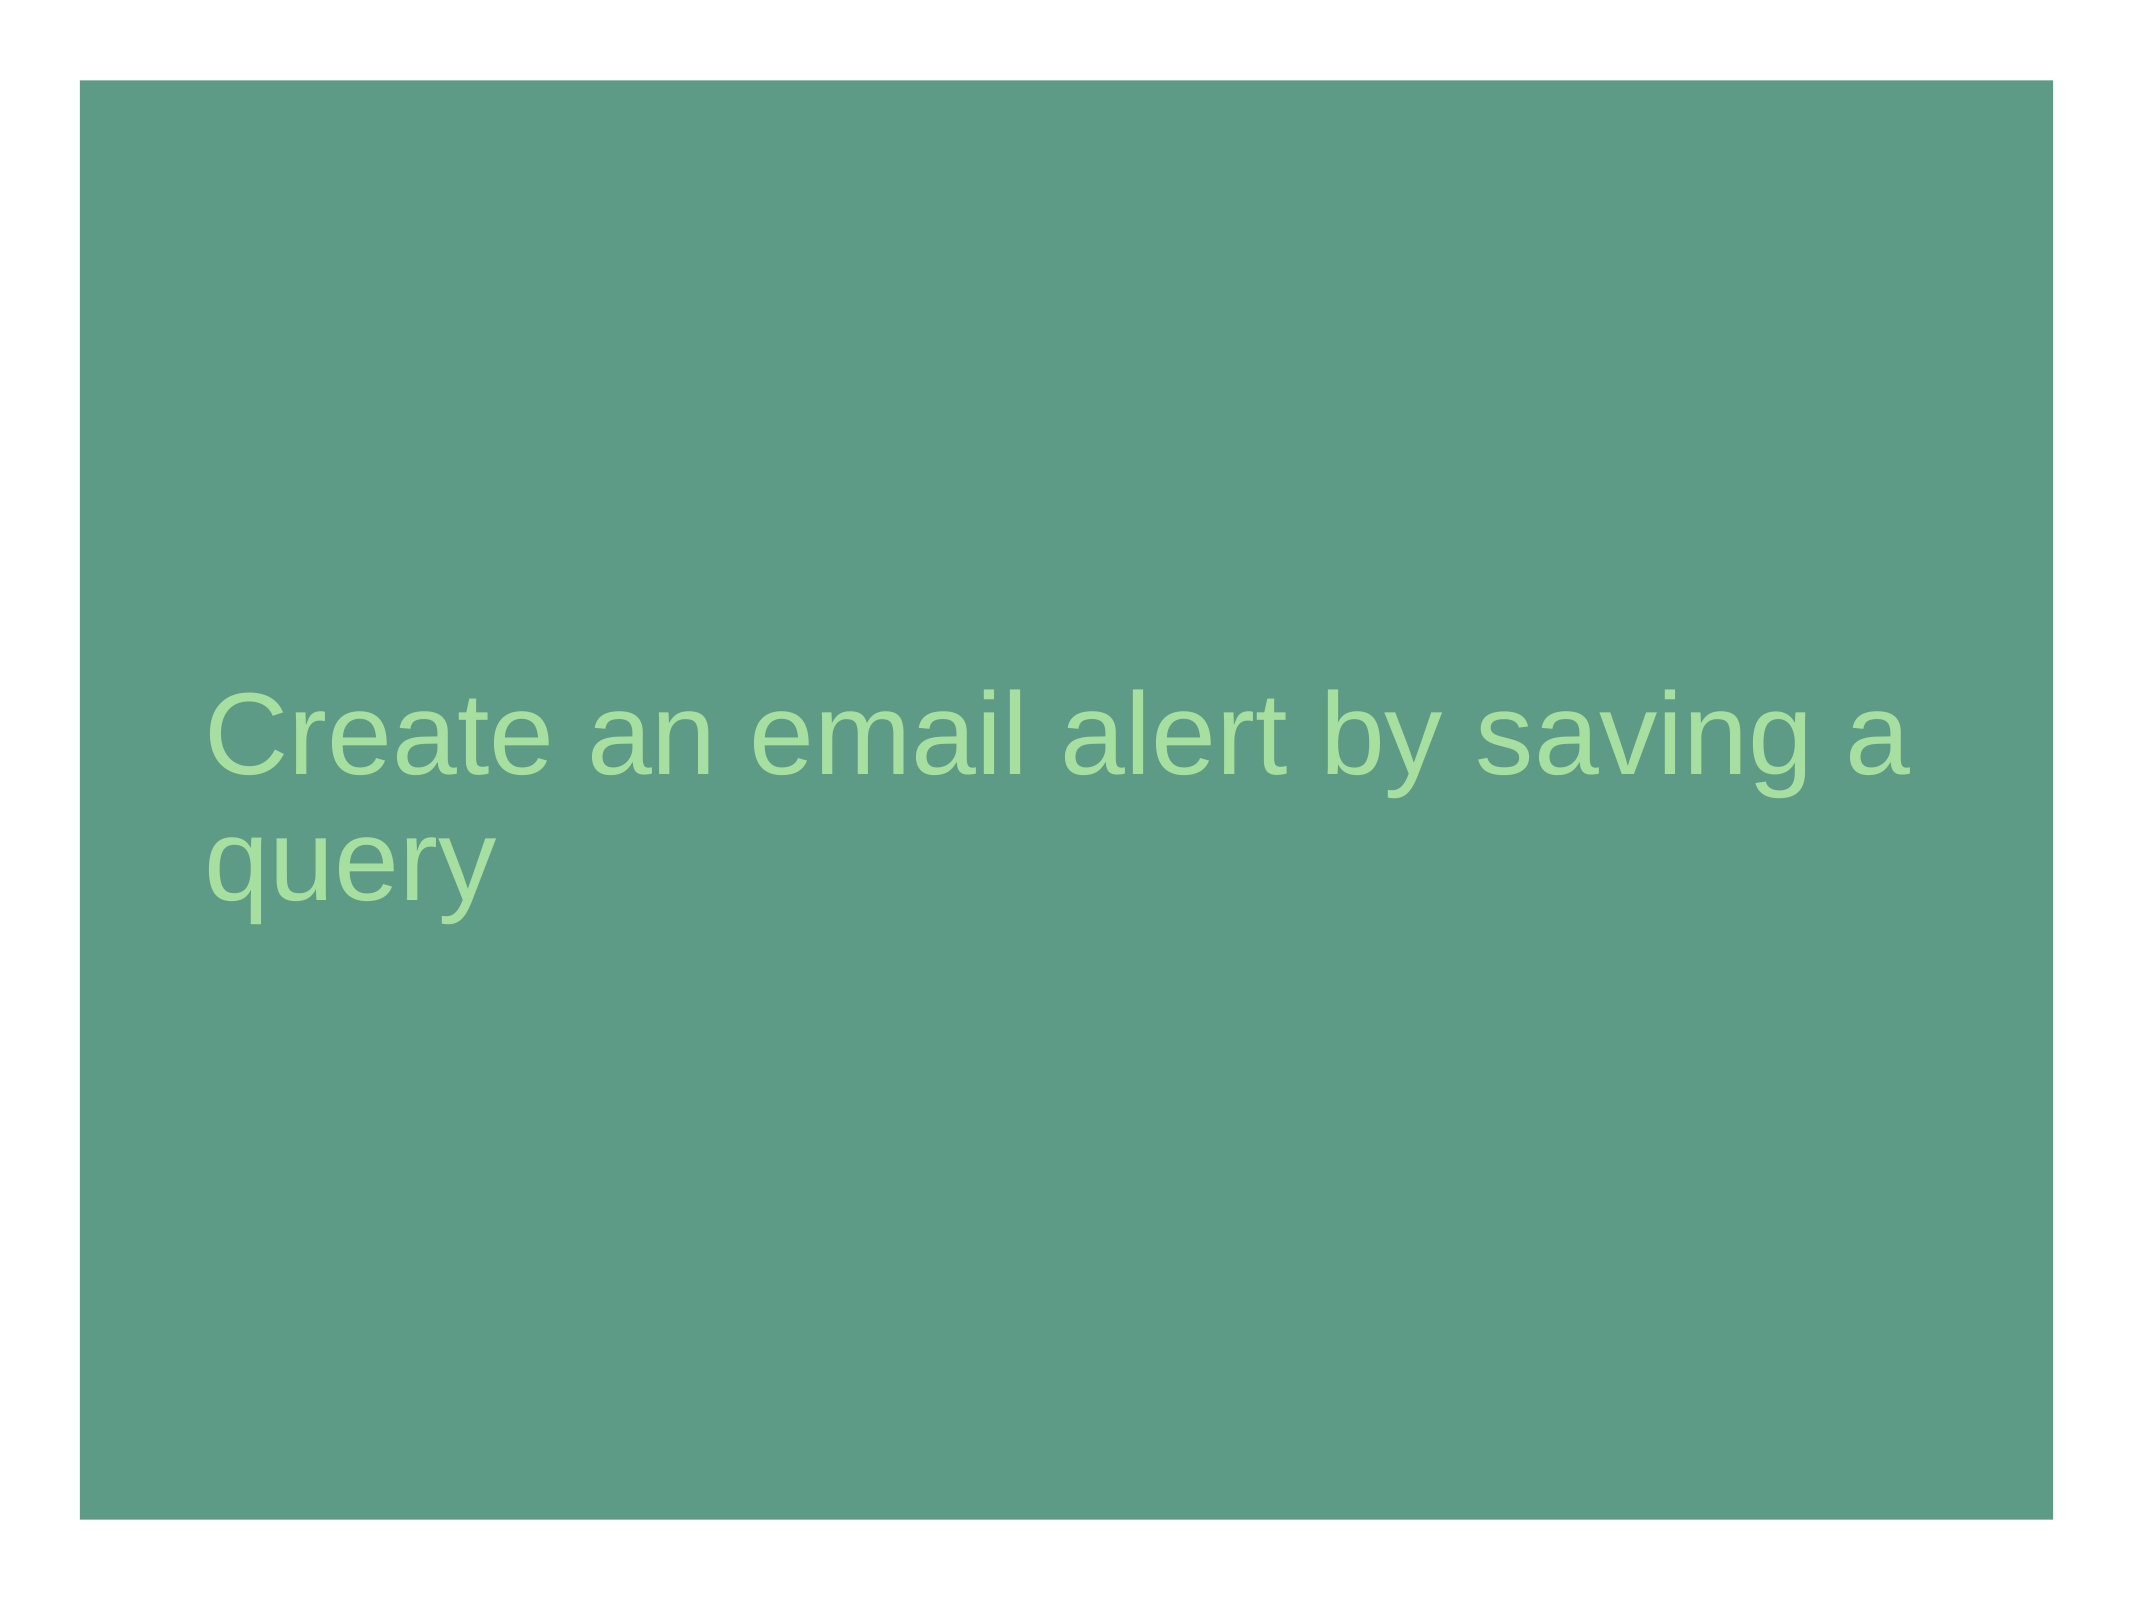

# Create an email alert by saving a query